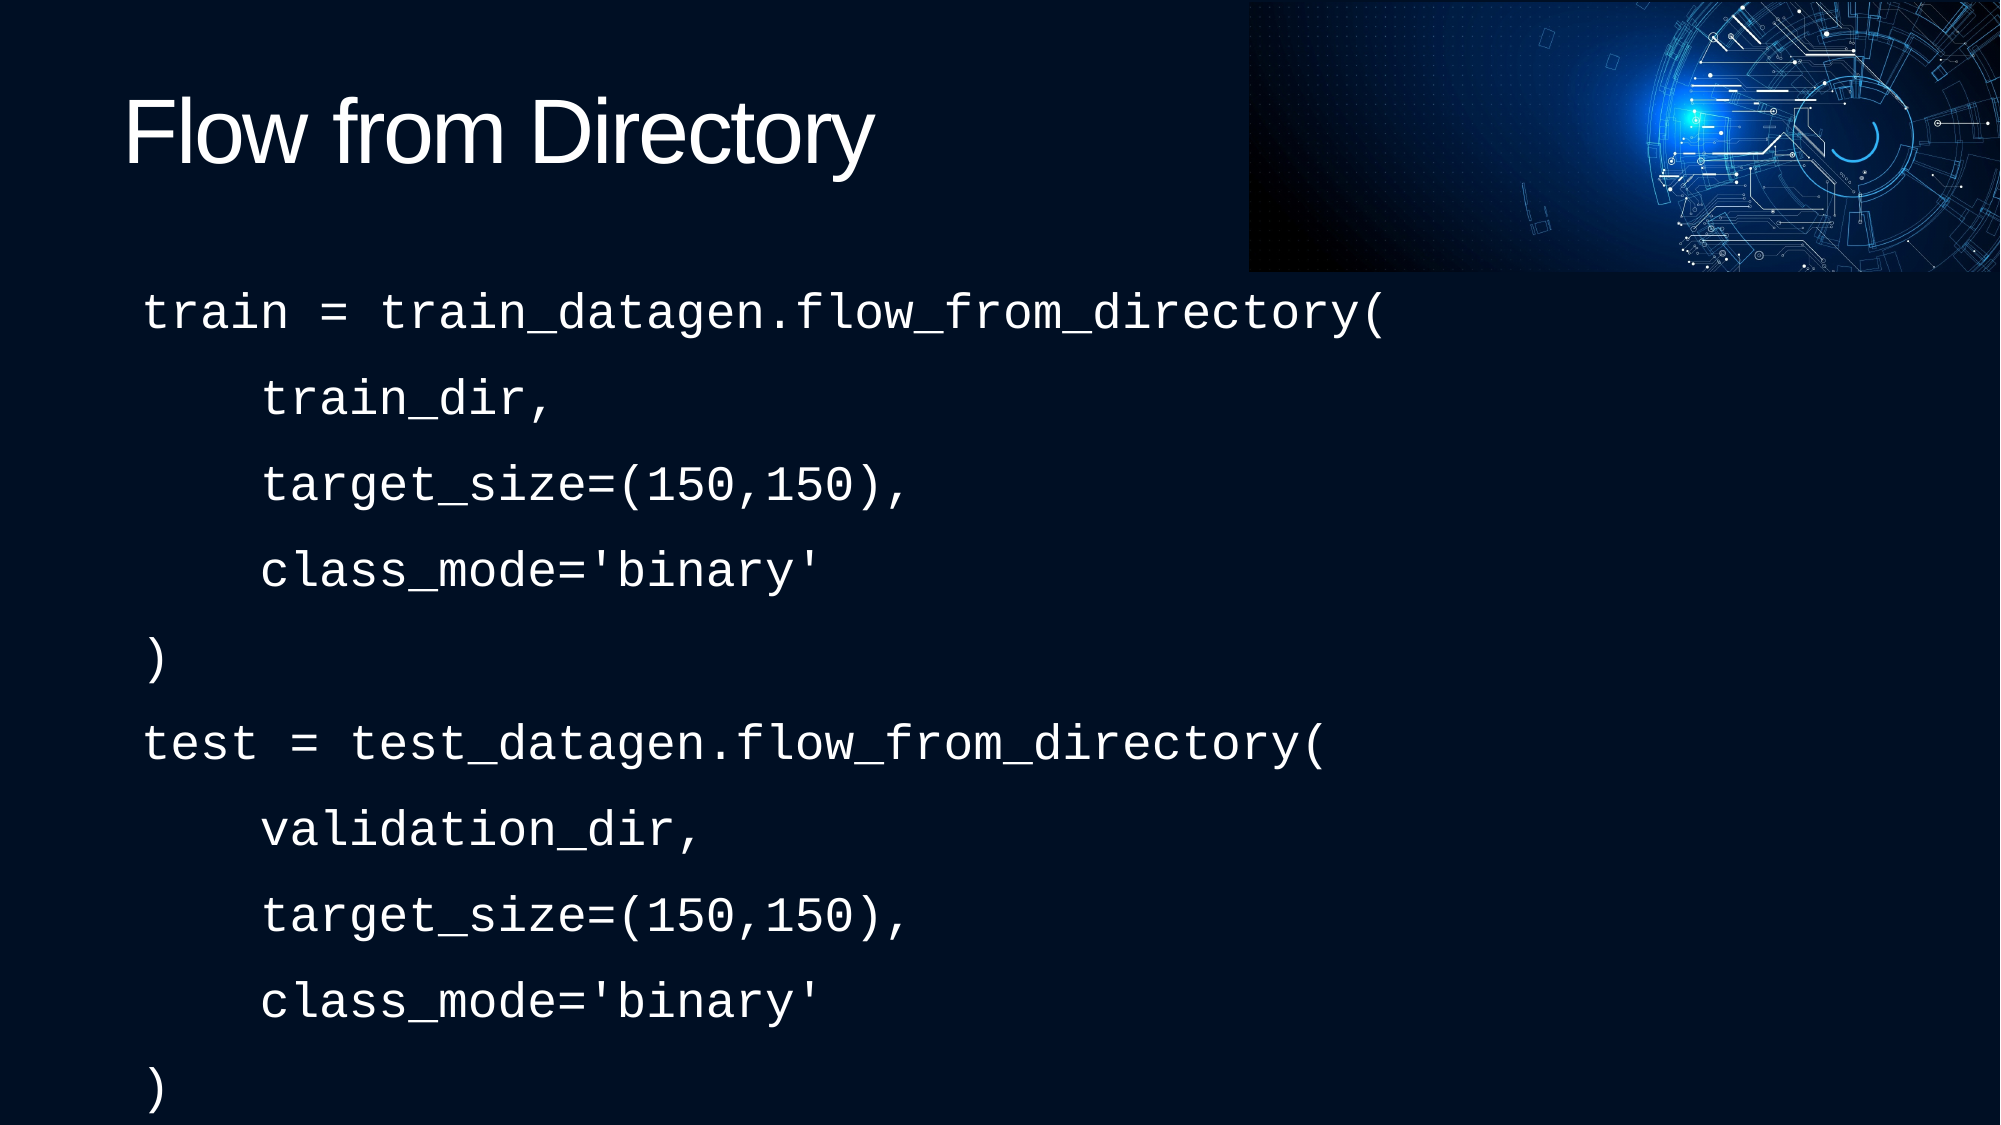

# Flow from Directory
train = train_datagen.flow_from_directory(
    train_dir,
    target_size=(150,150),
    class_mode='binary'
)
test = test_datagen.flow_from_directory(
    validation_dir,
    target_size=(150,150),
    class_mode='binary'
)